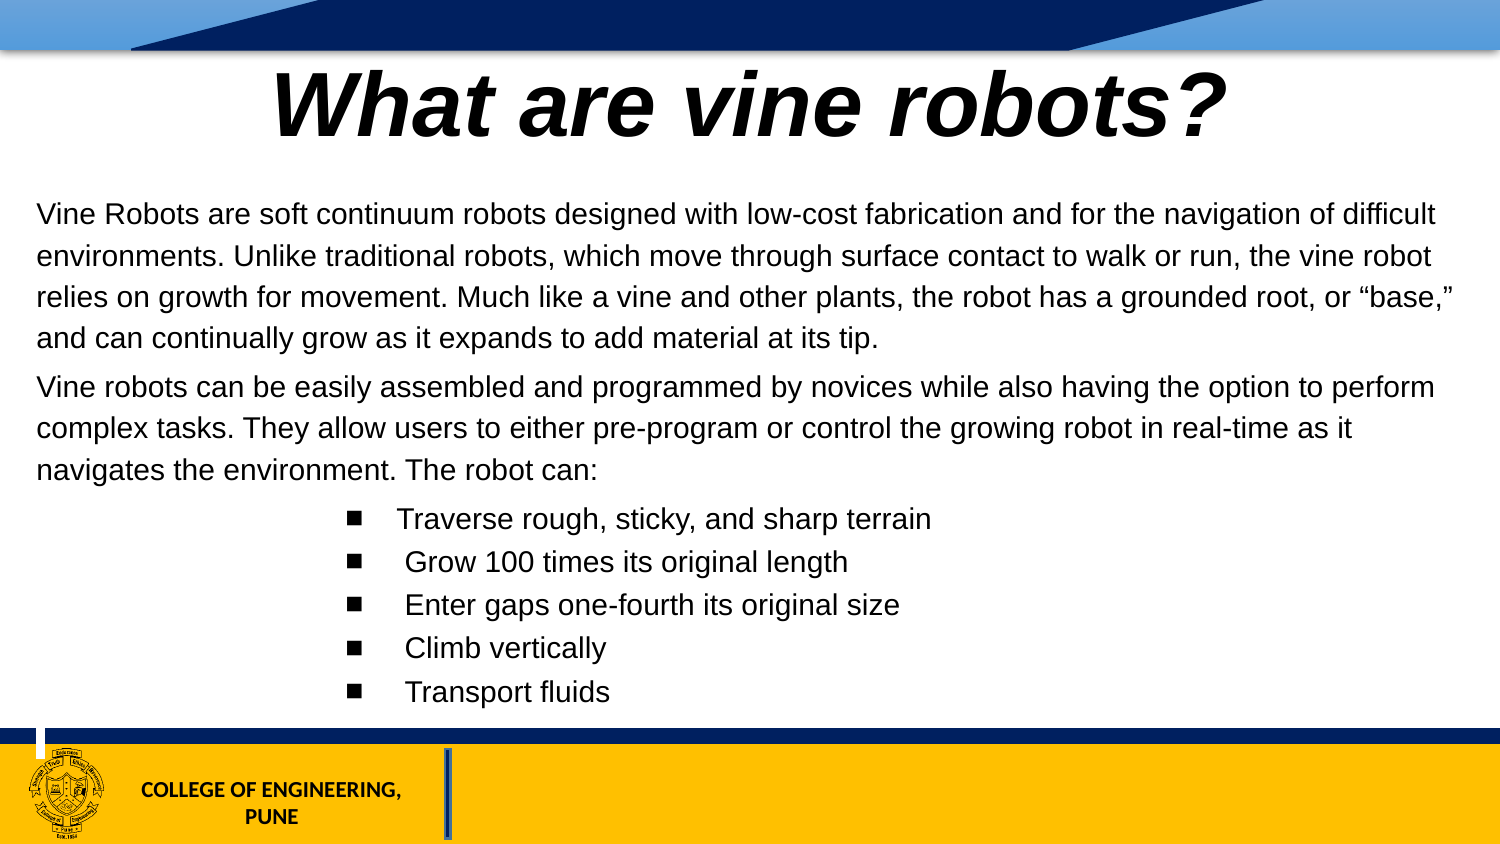

# What are vine robots?
Vine Robots are soft continuum robots designed with low-cost fabrication and for the navigation of difficult environments. Unlike traditional robots, which move through surface contact to walk or run, the vine robot relies on growth for movement. Much like a vine and other plants, the robot has a grounded root, or “base,” and can continually grow as it expands to add material at its tip.
Vine robots can be easily assembled and programmed by novices while also having the option to perform complex tasks. They allow users to either pre-program or control the growing robot in real-time as it navigates the environment. The robot can:
Traverse rough, sticky, and sharp terrain
 Grow 100 times its original length
 Enter gaps one-fourth its original size
 Climb vertically
 Transport fluids